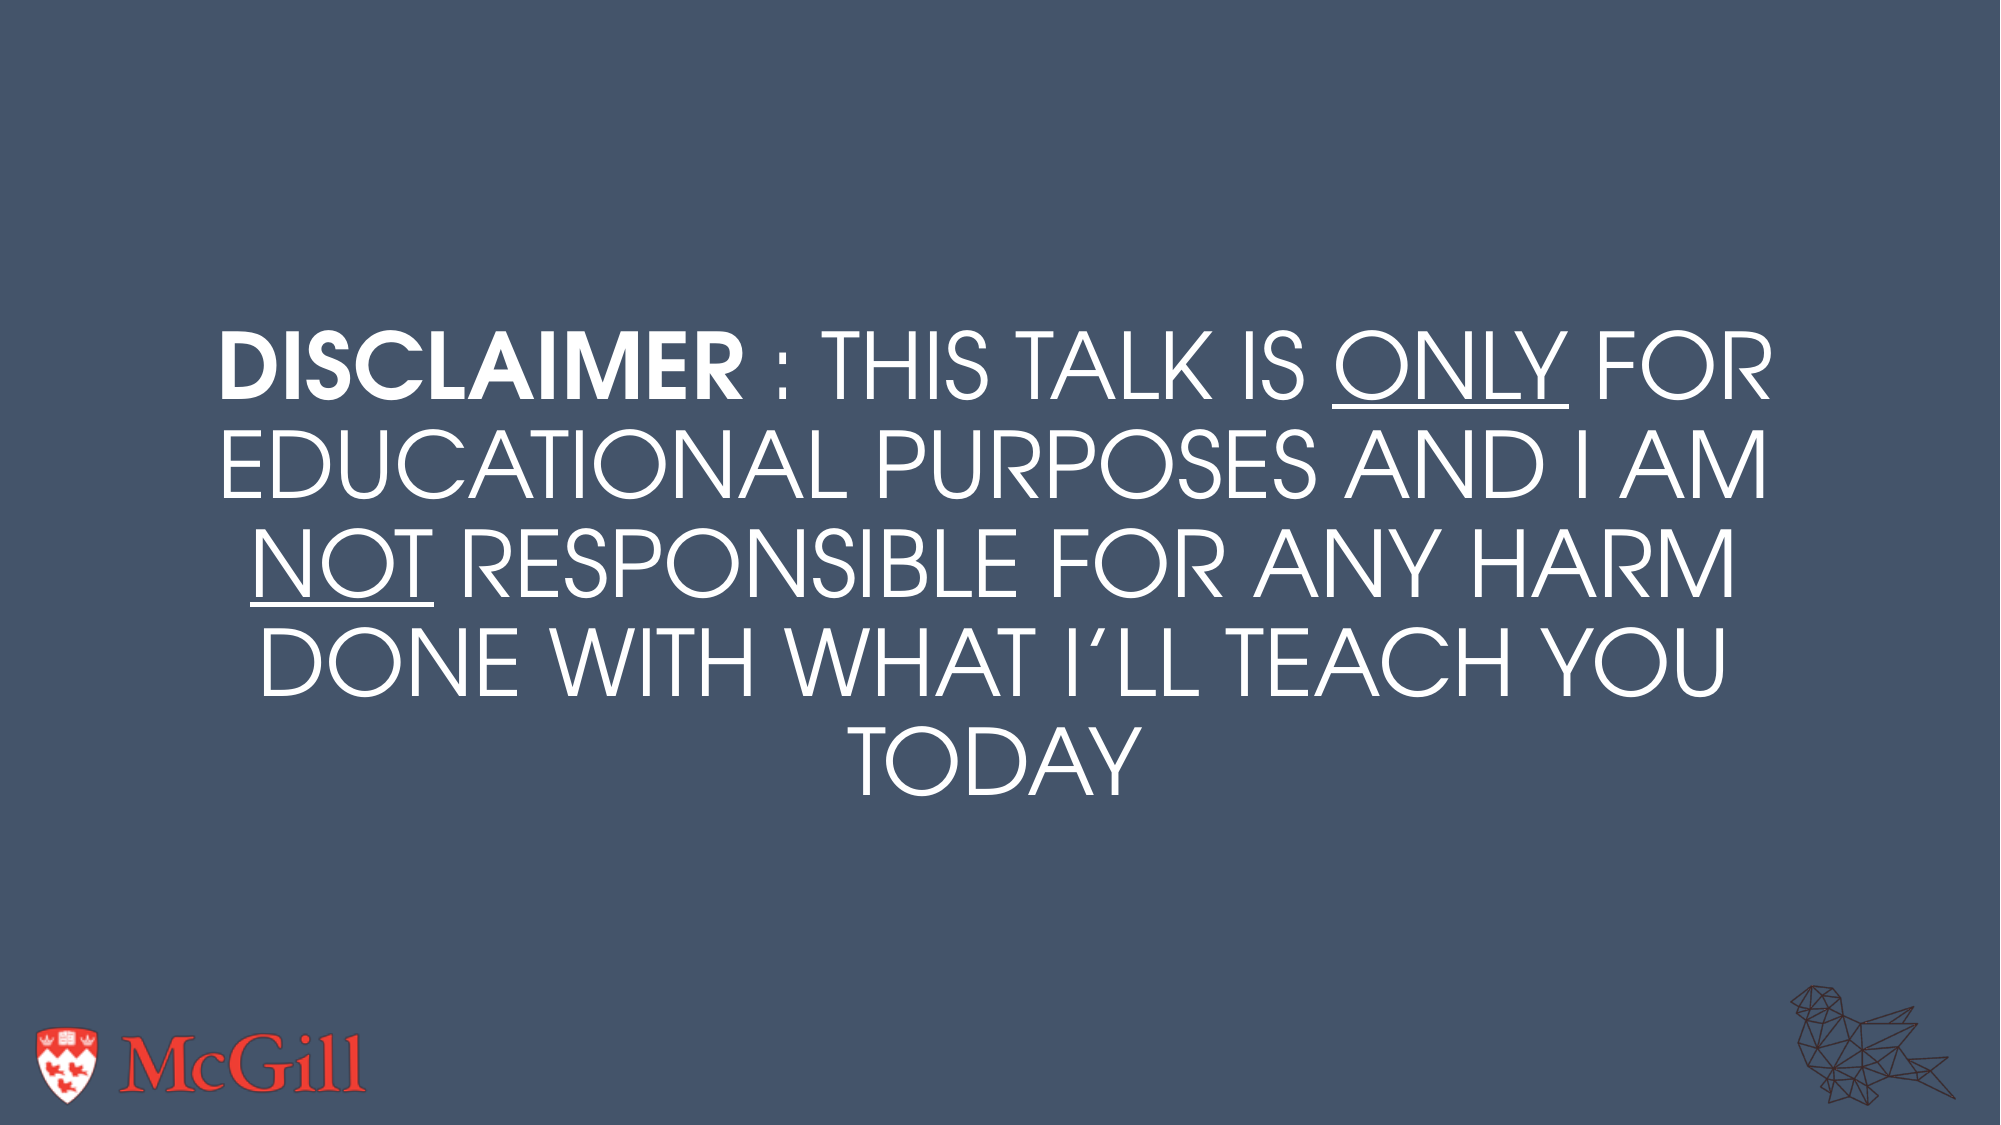

# Disclaimer : This talk is only for educational purposes and I am not responsible for any harm done with what I’ll teach you today